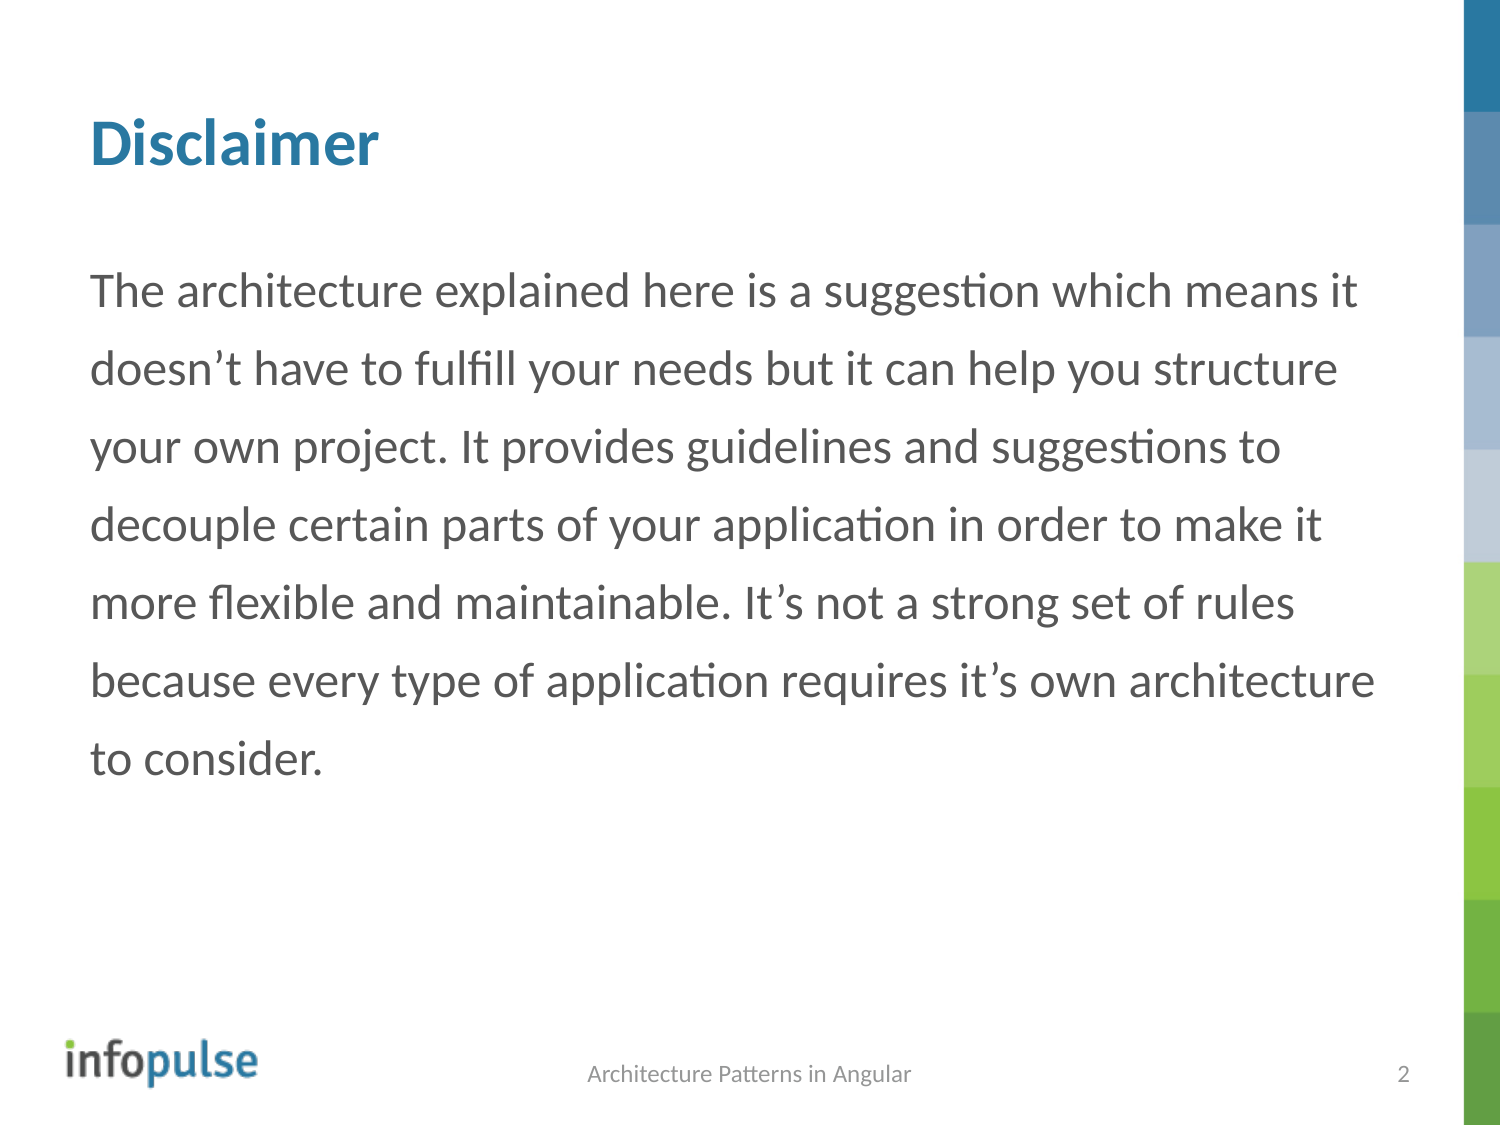

# Disclaimer
The architecture explained here is a suggestion which means it doesn’t have to fulfill your needs but it can help you structure your own project. It provides guidelines and suggestions to decouple certain parts of your application in order to make it more flexible and maintainable. It’s not a strong set of rules because every type of application requires it’s own architecture to consider.
Architecture Patterns in Angular
2